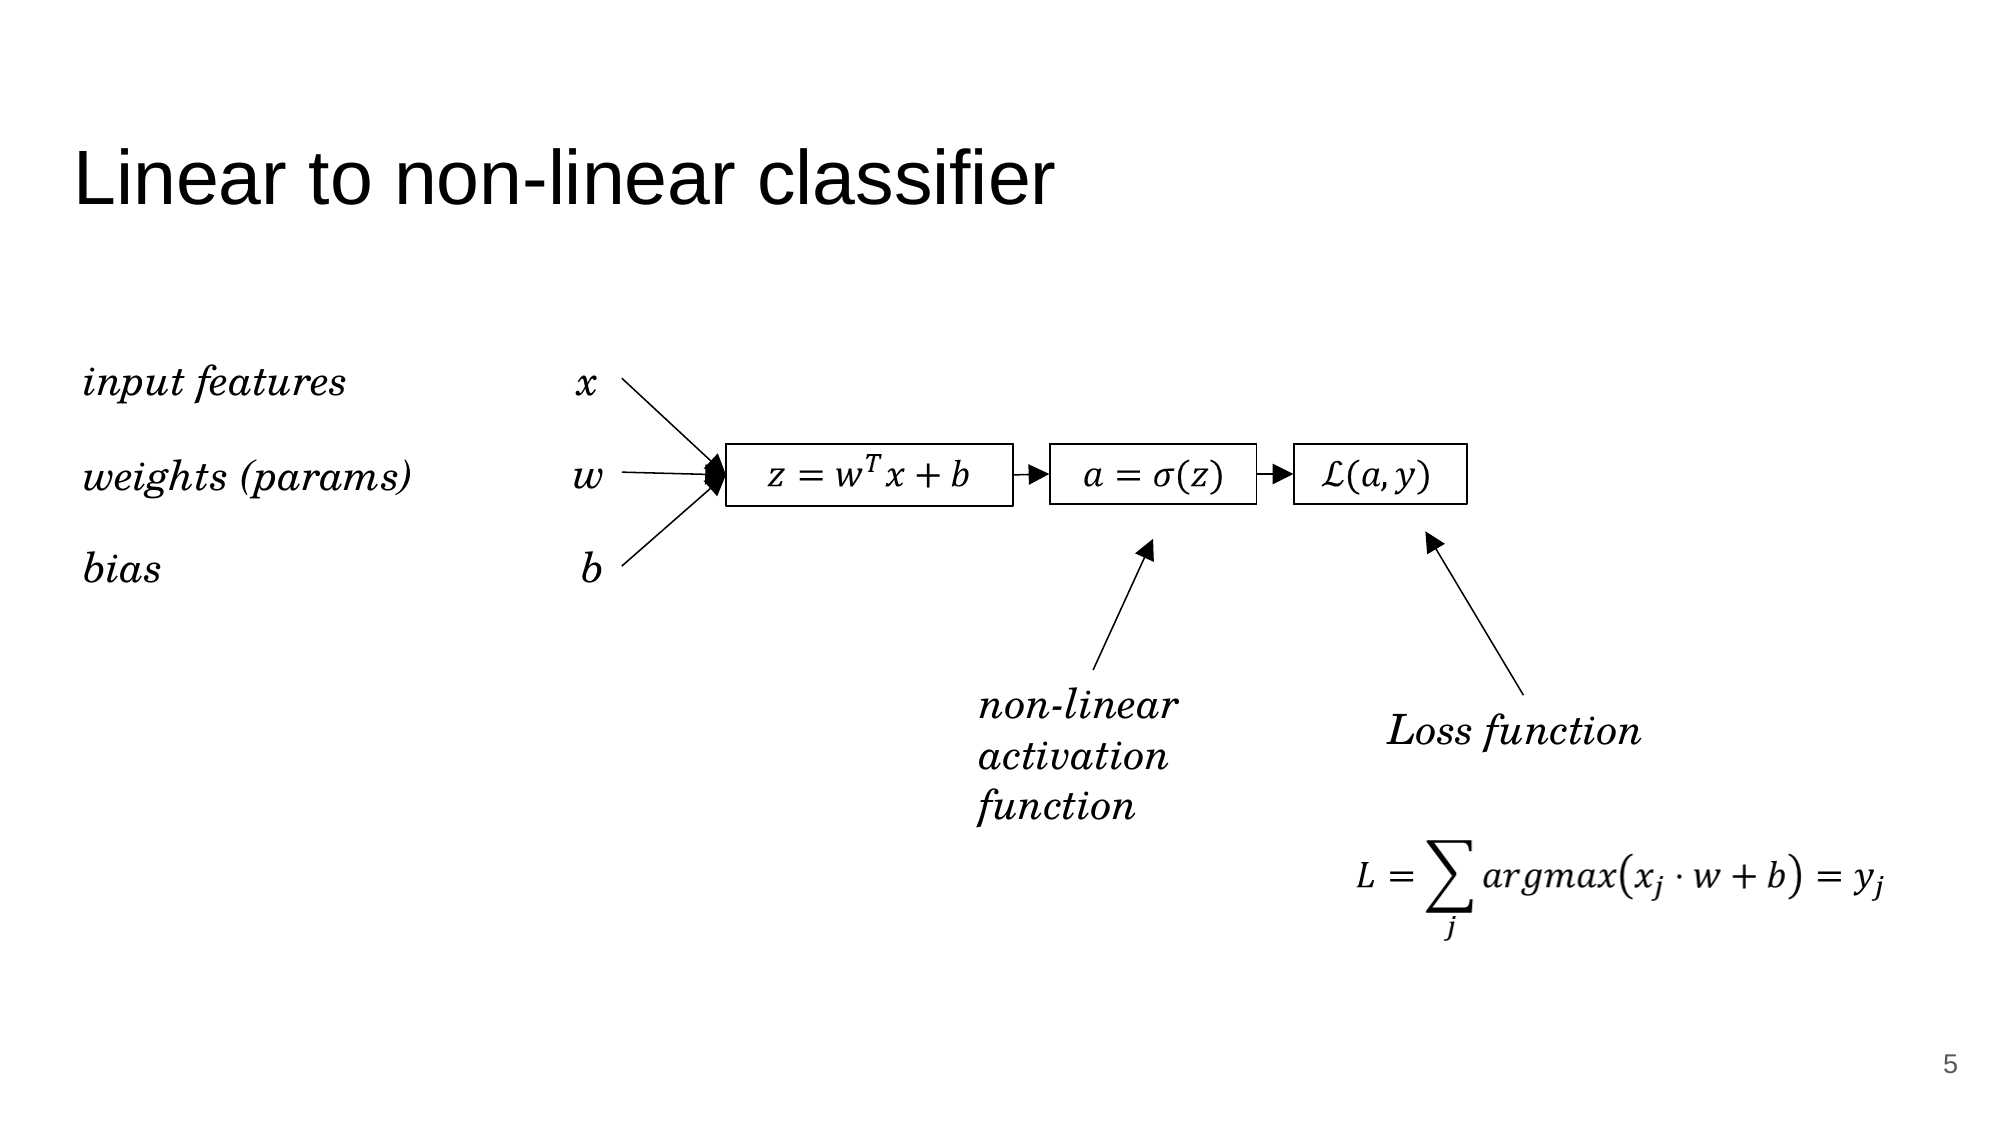

# Linear to non-linear classifier

input features
x
w

b
weights (params)

bias
non-linear activation
function
Loss function

5